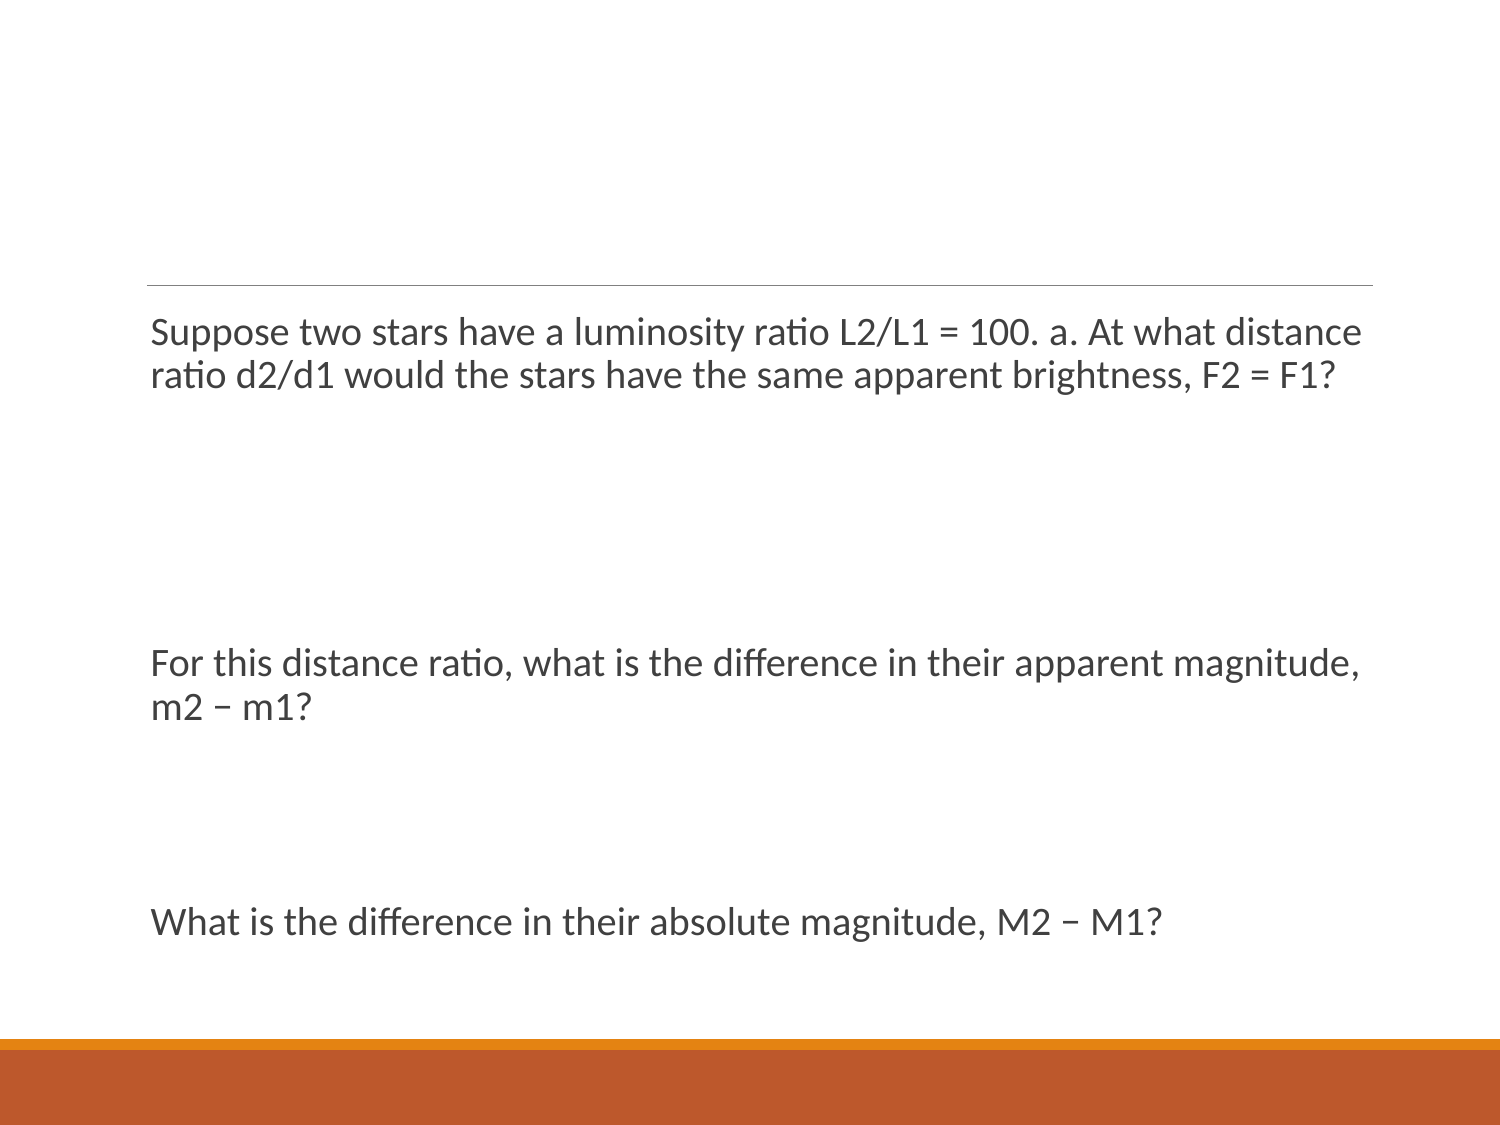

#
Suppose two stars have a luminosity ratio L2/L1 = 100. a. At what distance ratio d2/d1 would the stars have the same apparent brightness, F2 = F1?

For this distance ratio, what is the difference in their apparent magnitude, m2 − m1?

What is the difference in their absolute magnitude, M2 − M1?